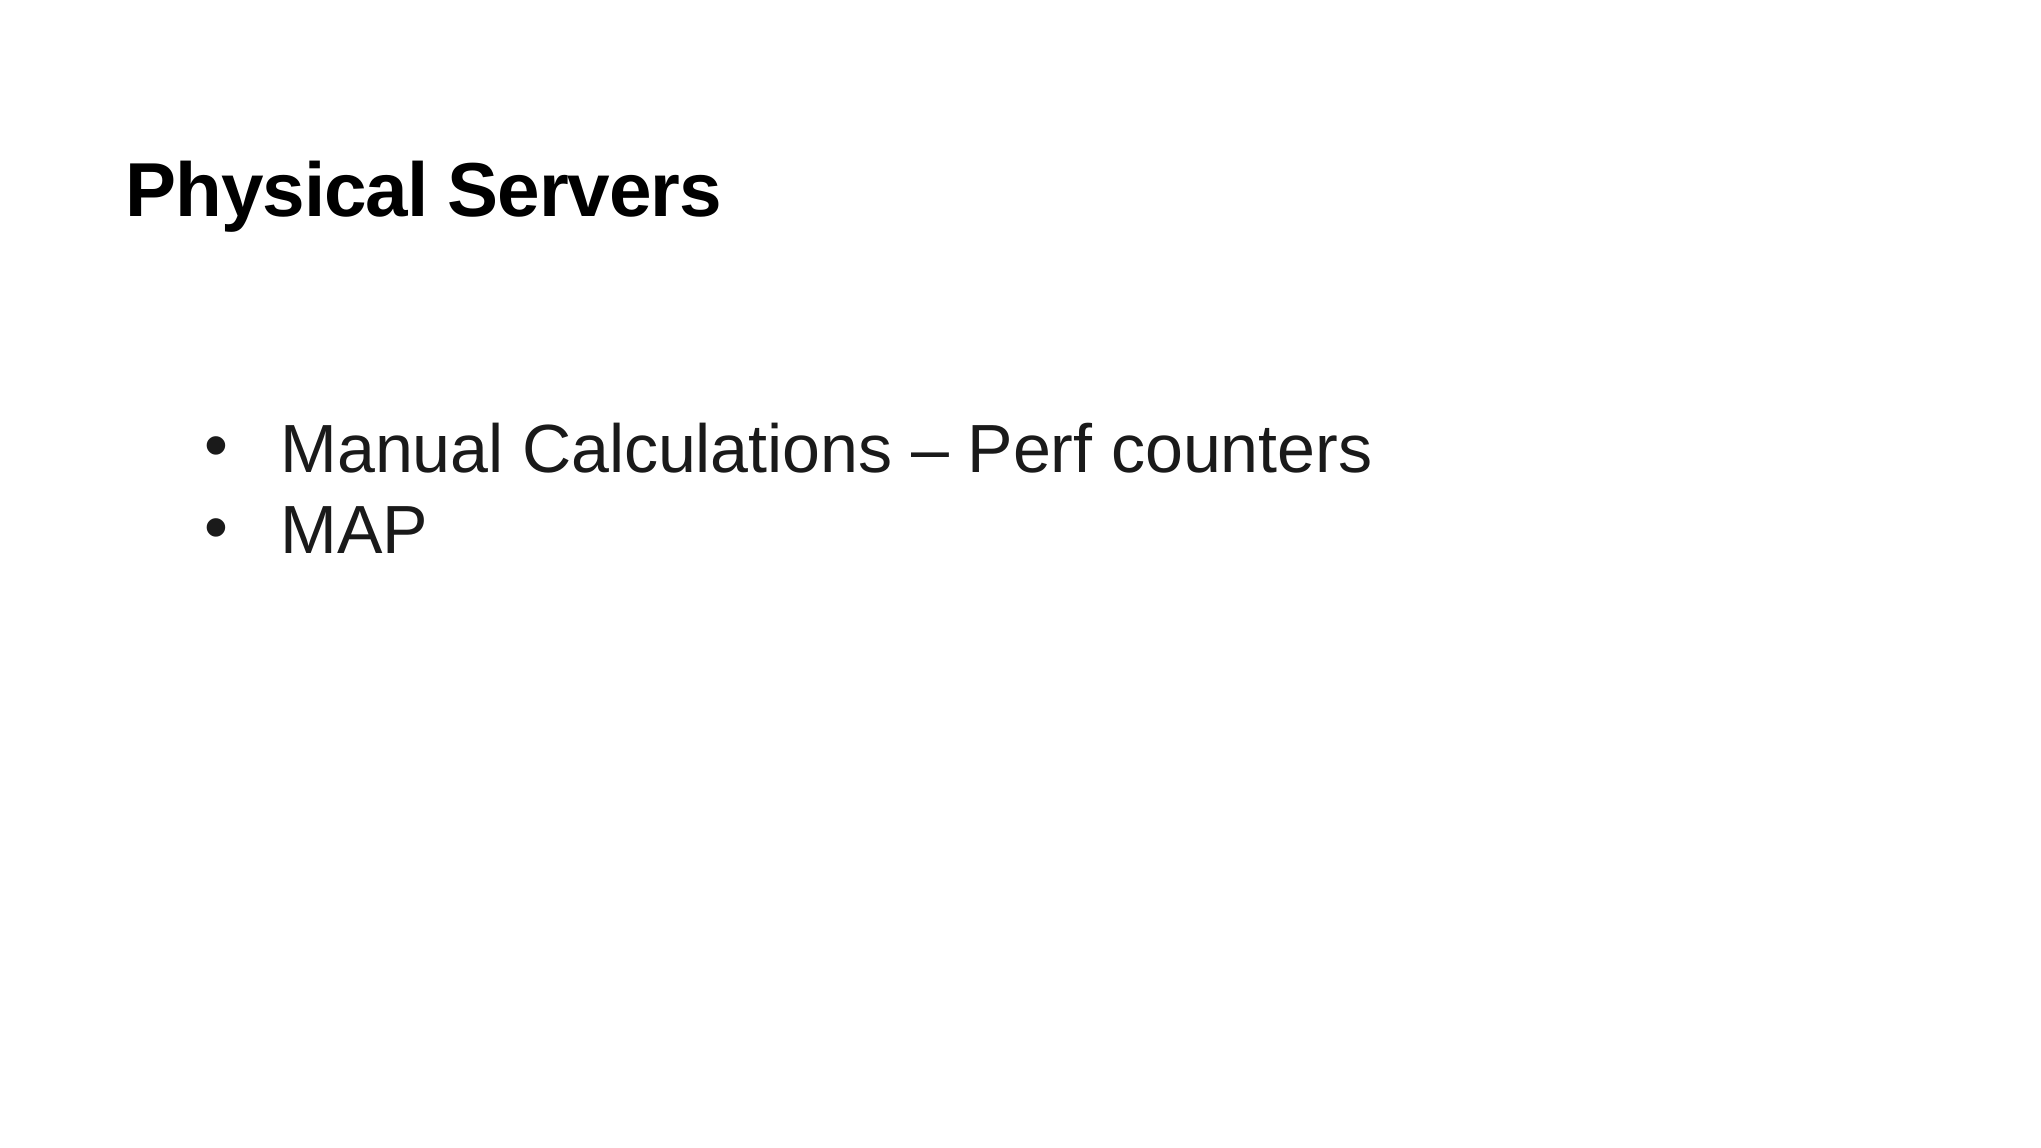

# Physical Servers
Manual Calculations – Perf counters
MAP